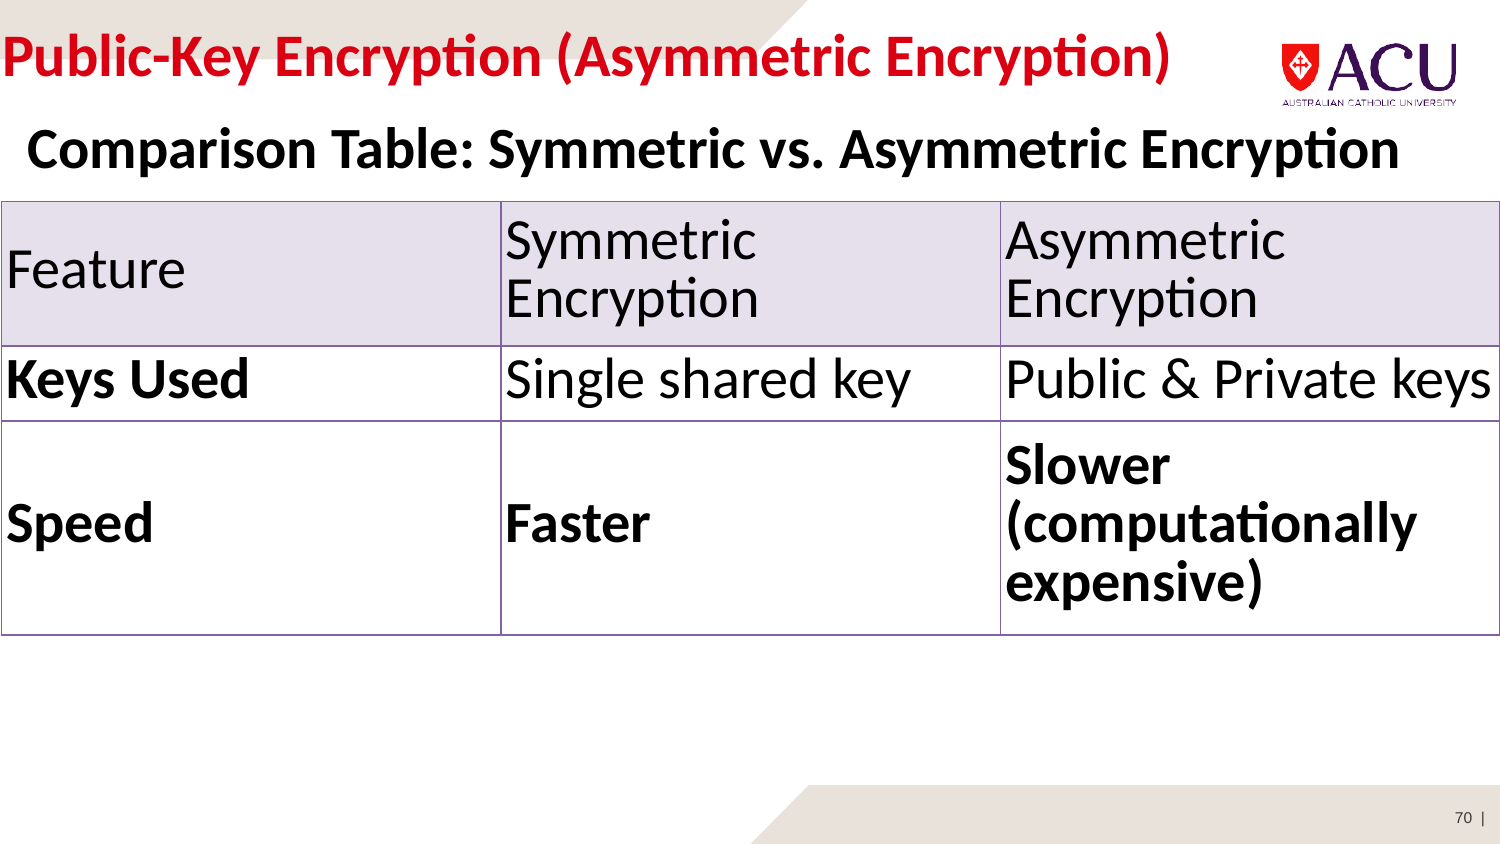

# Public-Key Encryption (Asymmetric Encryption)
Comparison Table: Symmetric vs. Asymmetric Encryption
| Feature | Symmetric Encryption | Asymmetric Encryption |
| --- | --- | --- |
| Keys Used | Single shared key | Public & Private keys |
| Speed | Faster | Slower (computationally expensive) |
70 |